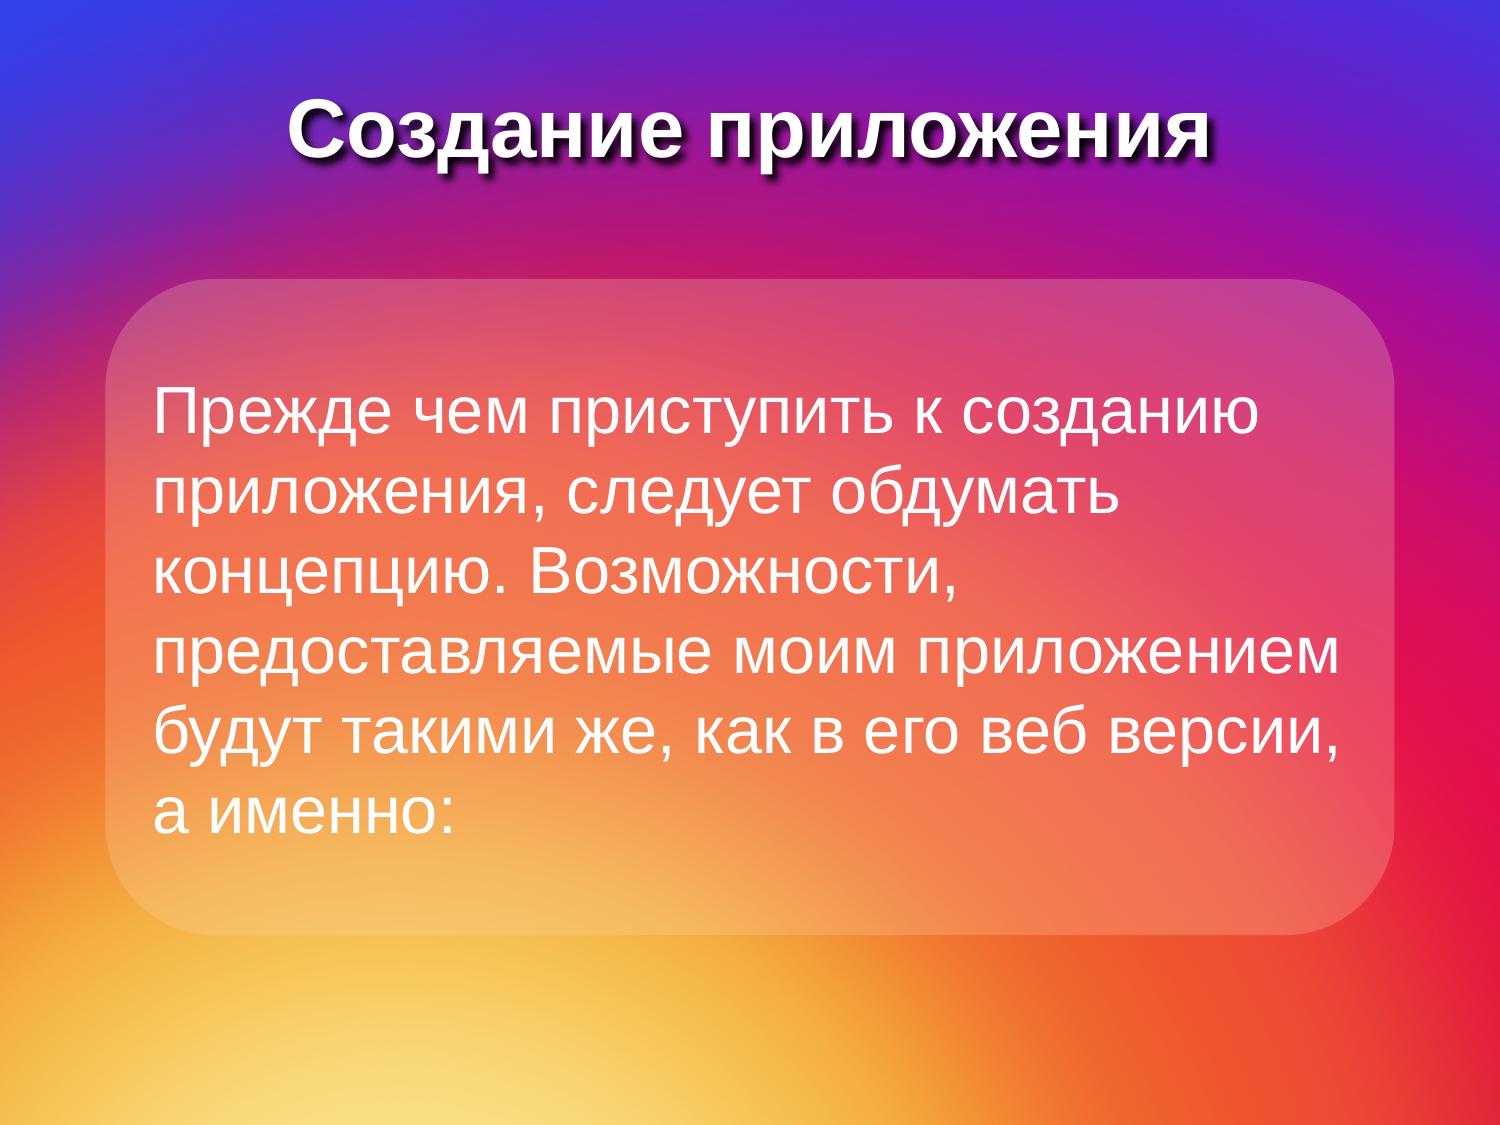

# Создание приложения
Прежде чем приступить к созданию приложения, следует обдумать концепцию. Возможности, предоставляемые моим приложением будут такими же, как в его веб версии, а именно: